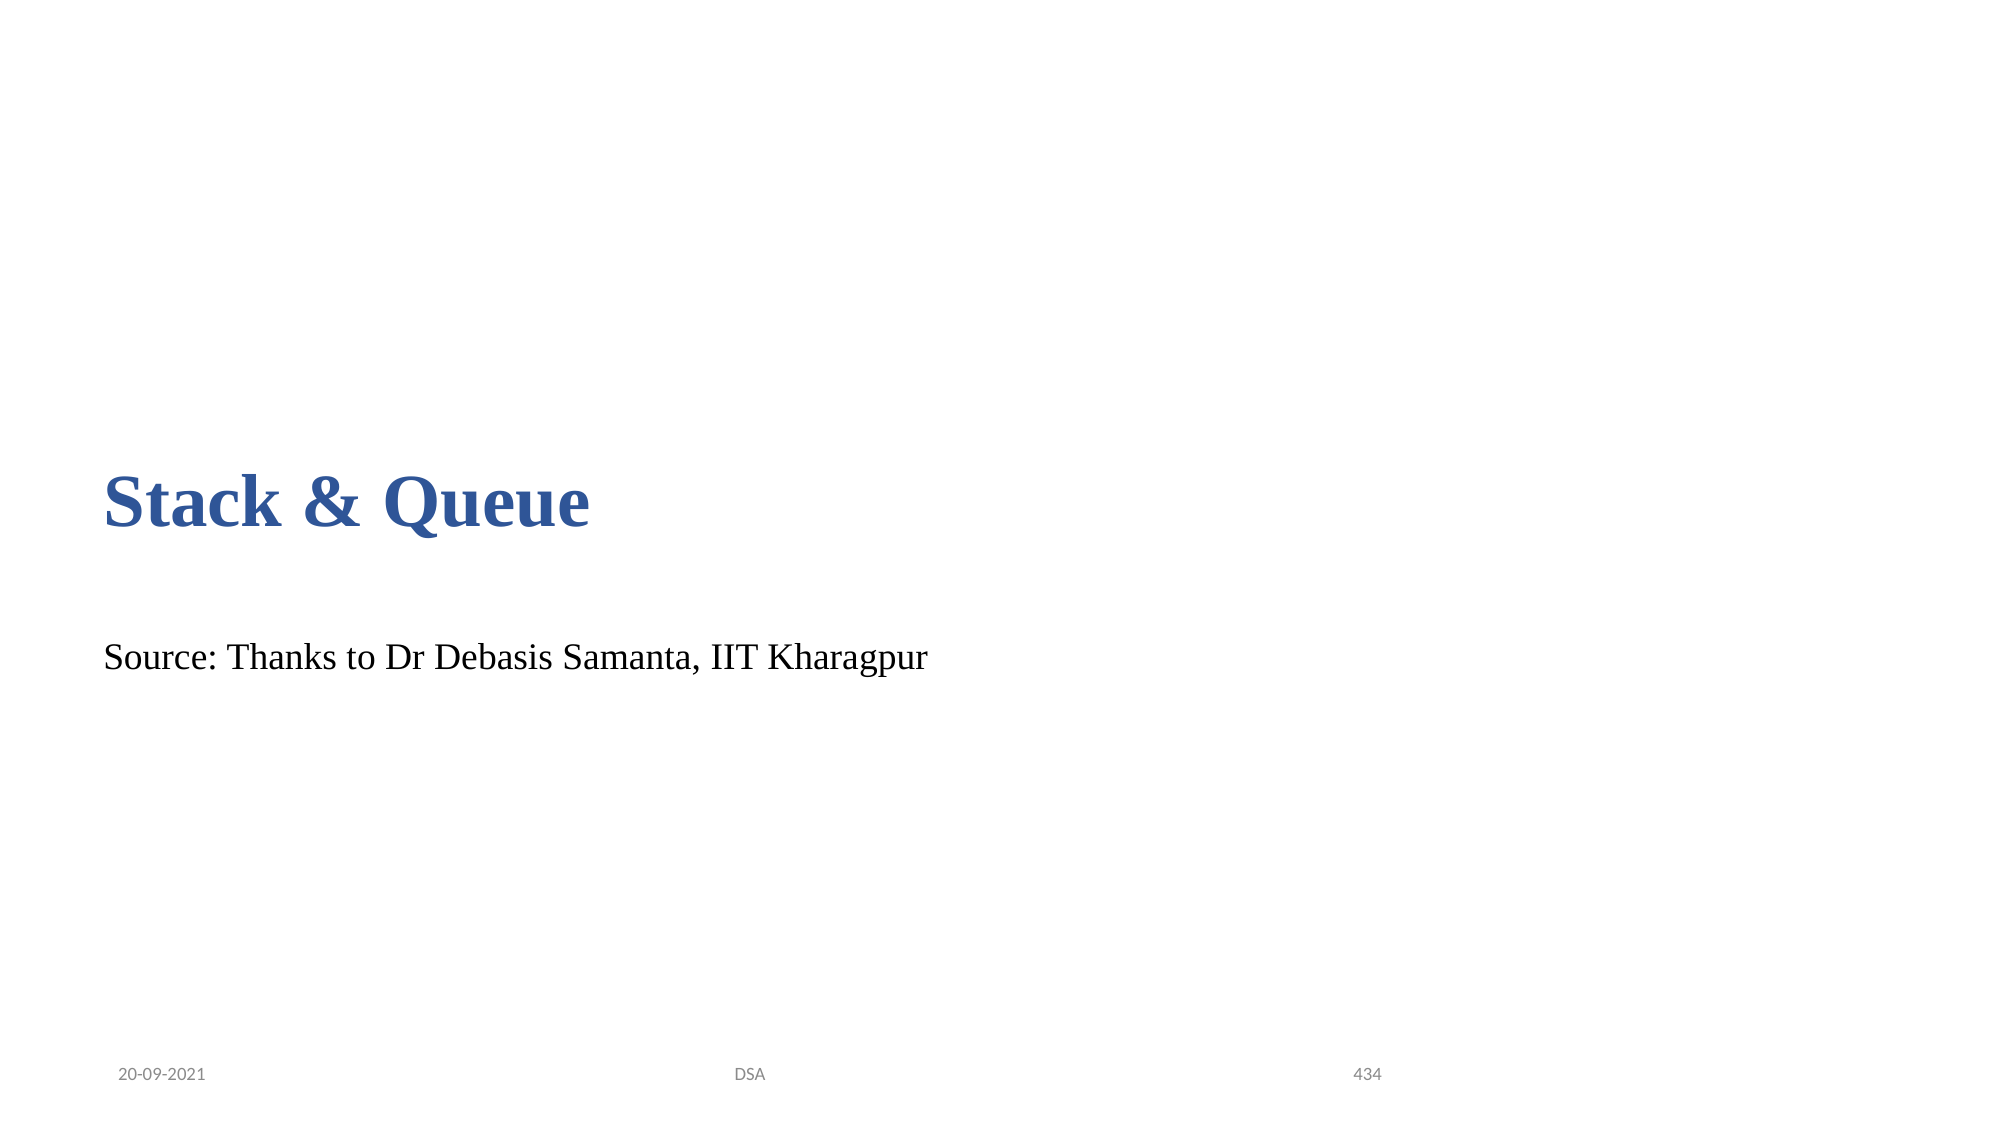

Stack & Queue

Source: Thanks to Dr Debasis Samanta, IIT Kharagpur
20-09-2021
DSA
434